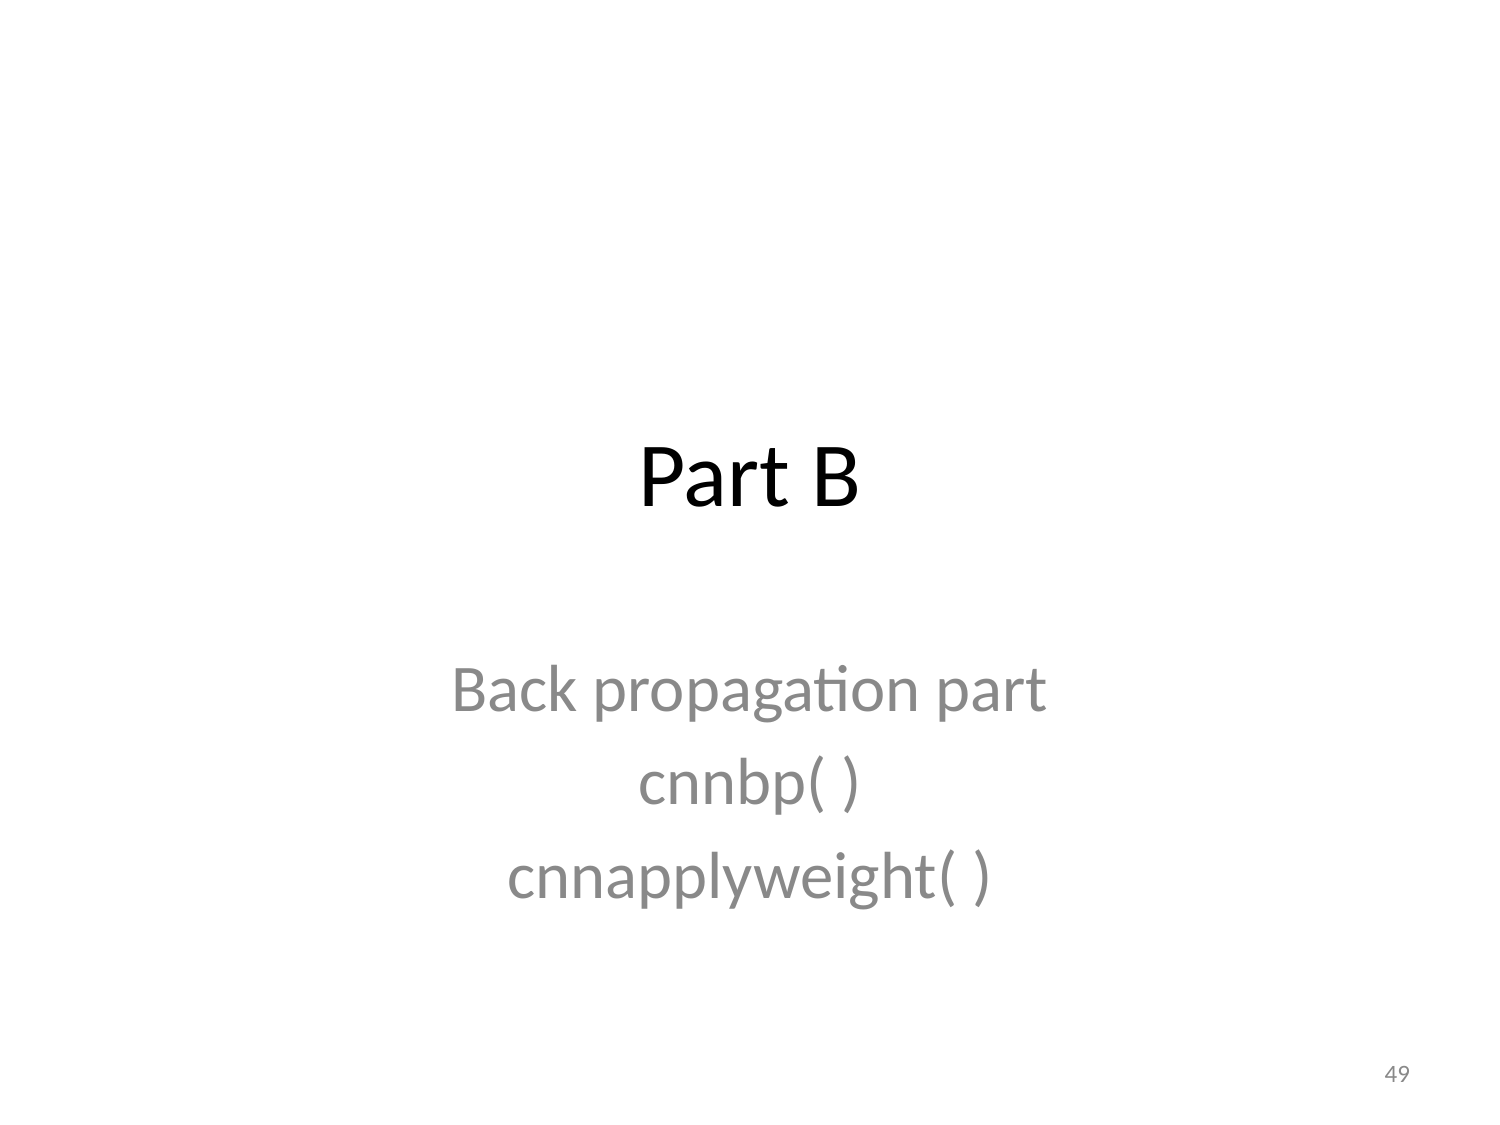

# Part B
Back propagation part
cnnbp( )
cnnapplyweight( )

49